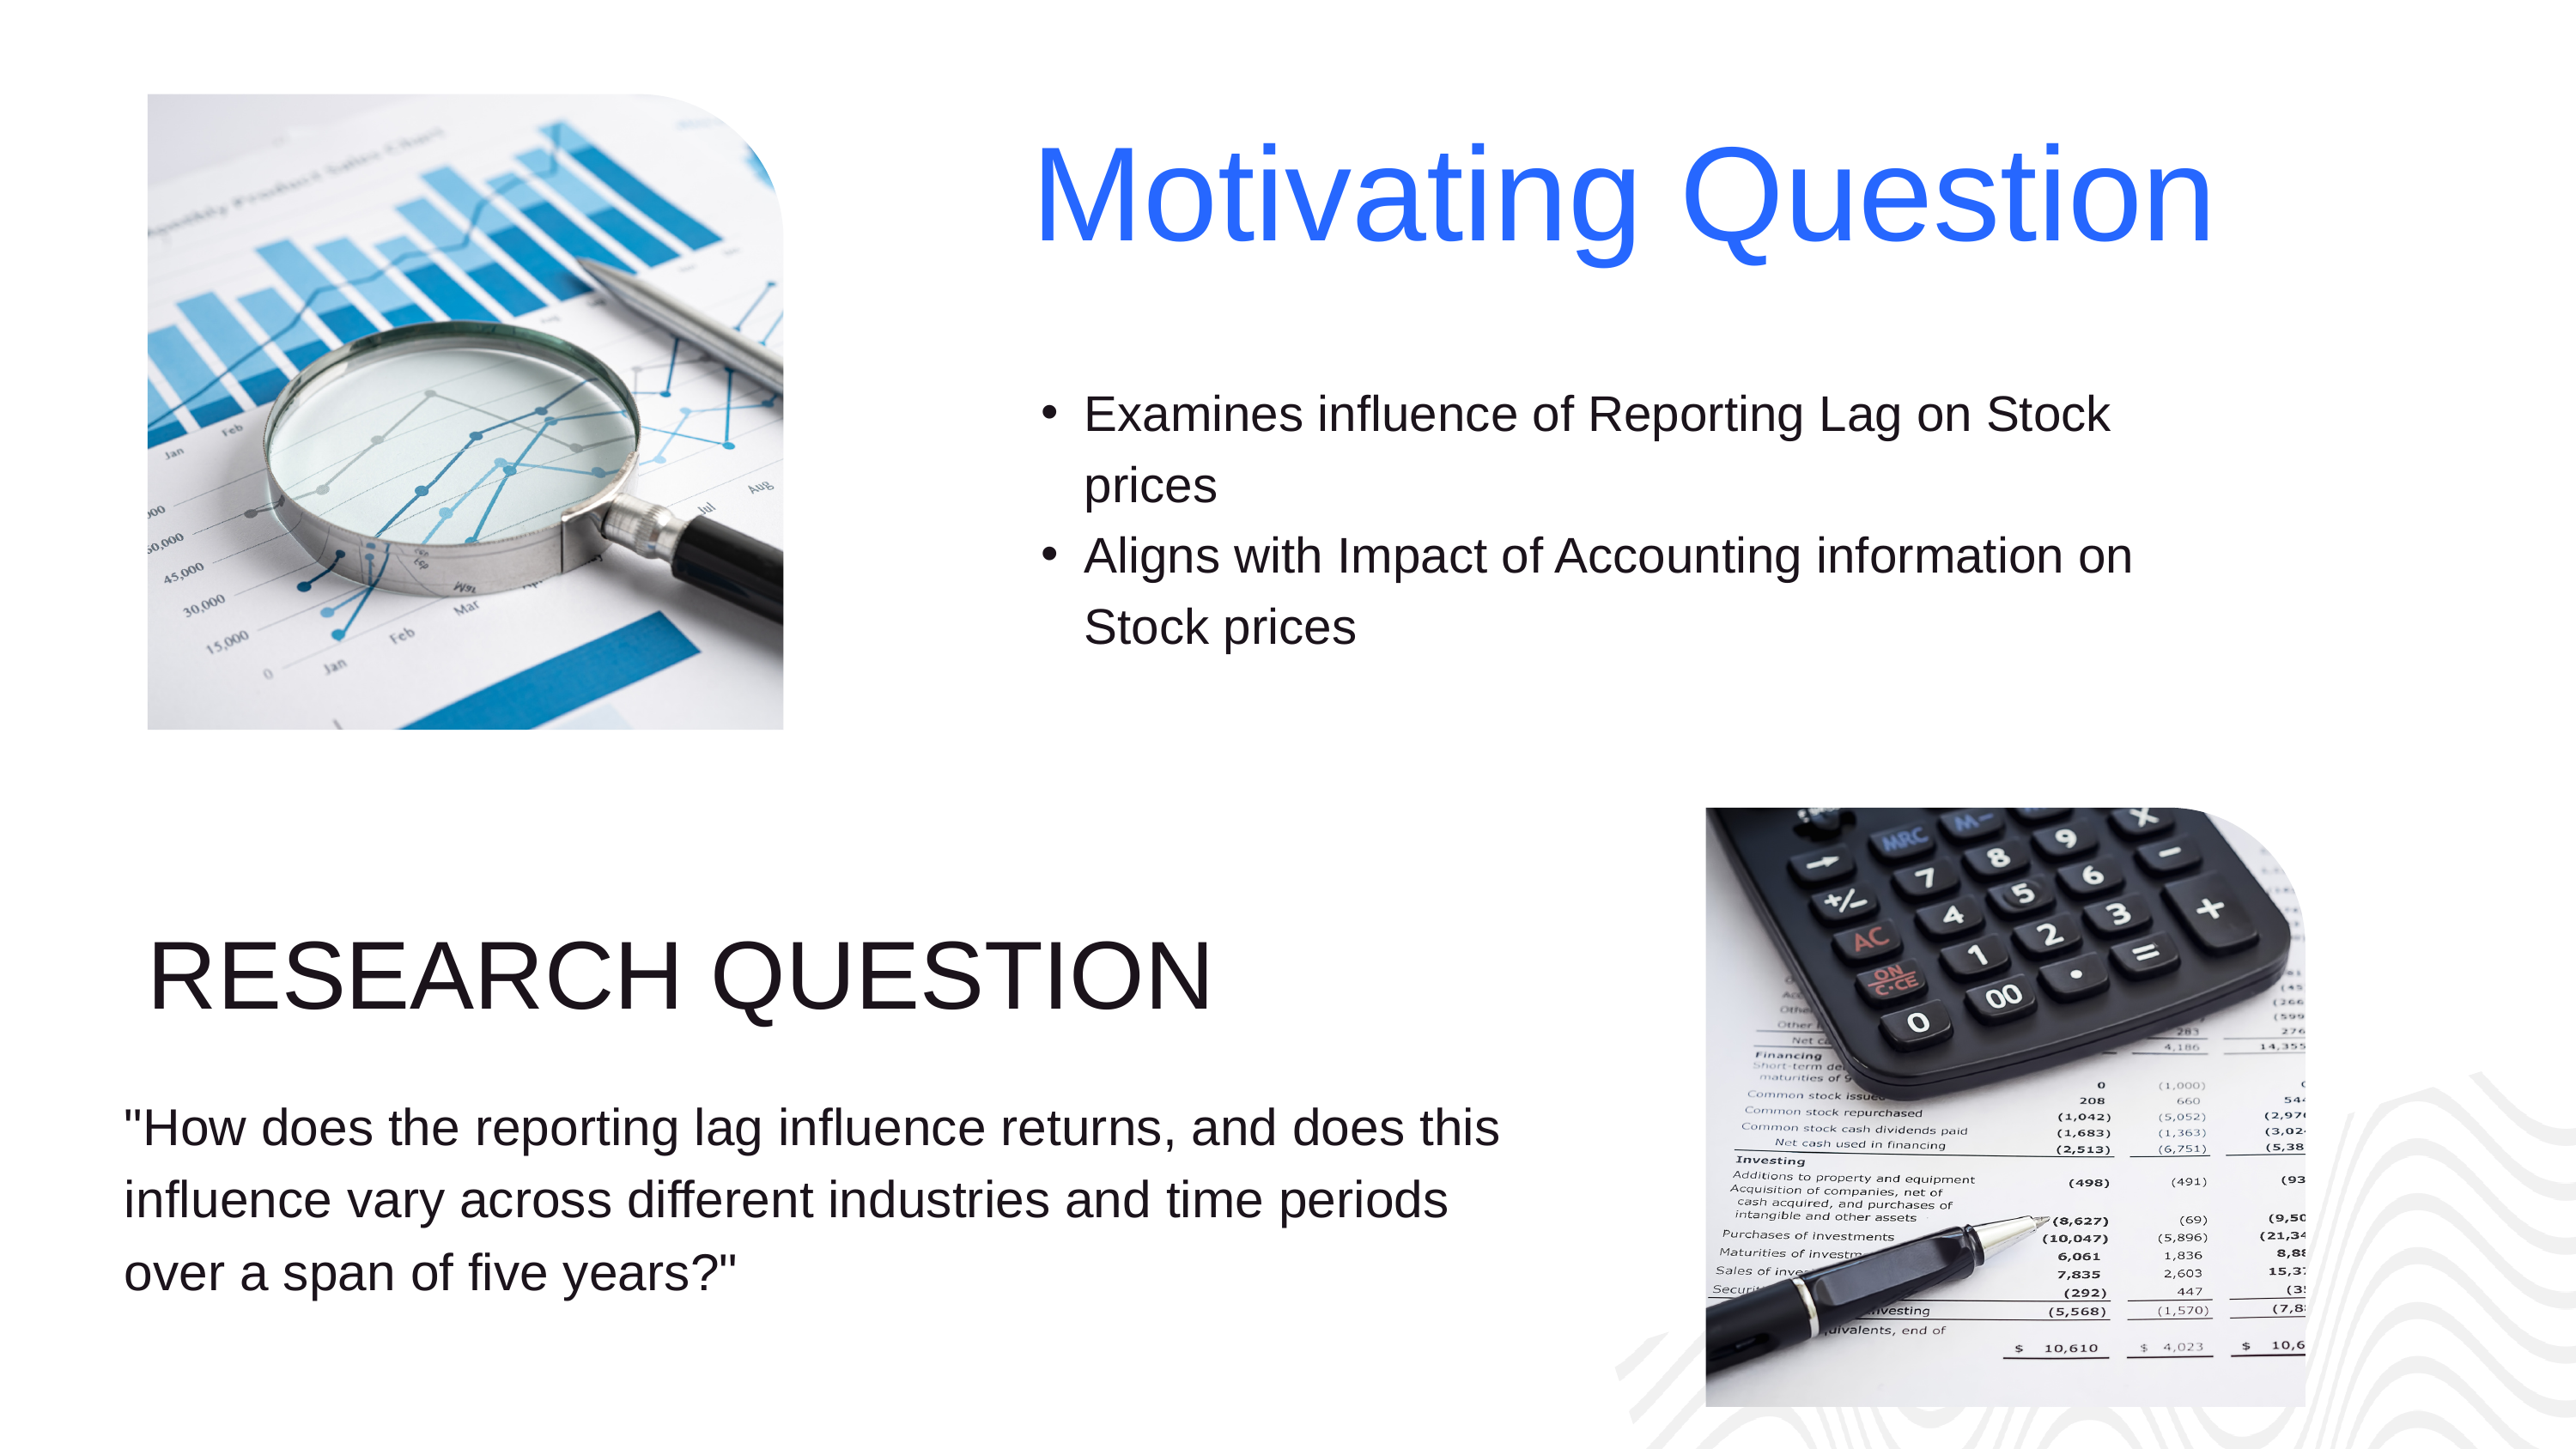

Motivating Question
Examines influence of Reporting Lag on Stock prices
Aligns with Impact of Accounting information on Stock prices

RESEARCH QUESTION

"How does the reporting lag influence returns, and does this influence vary across different industries and time periods over a span of five years?"